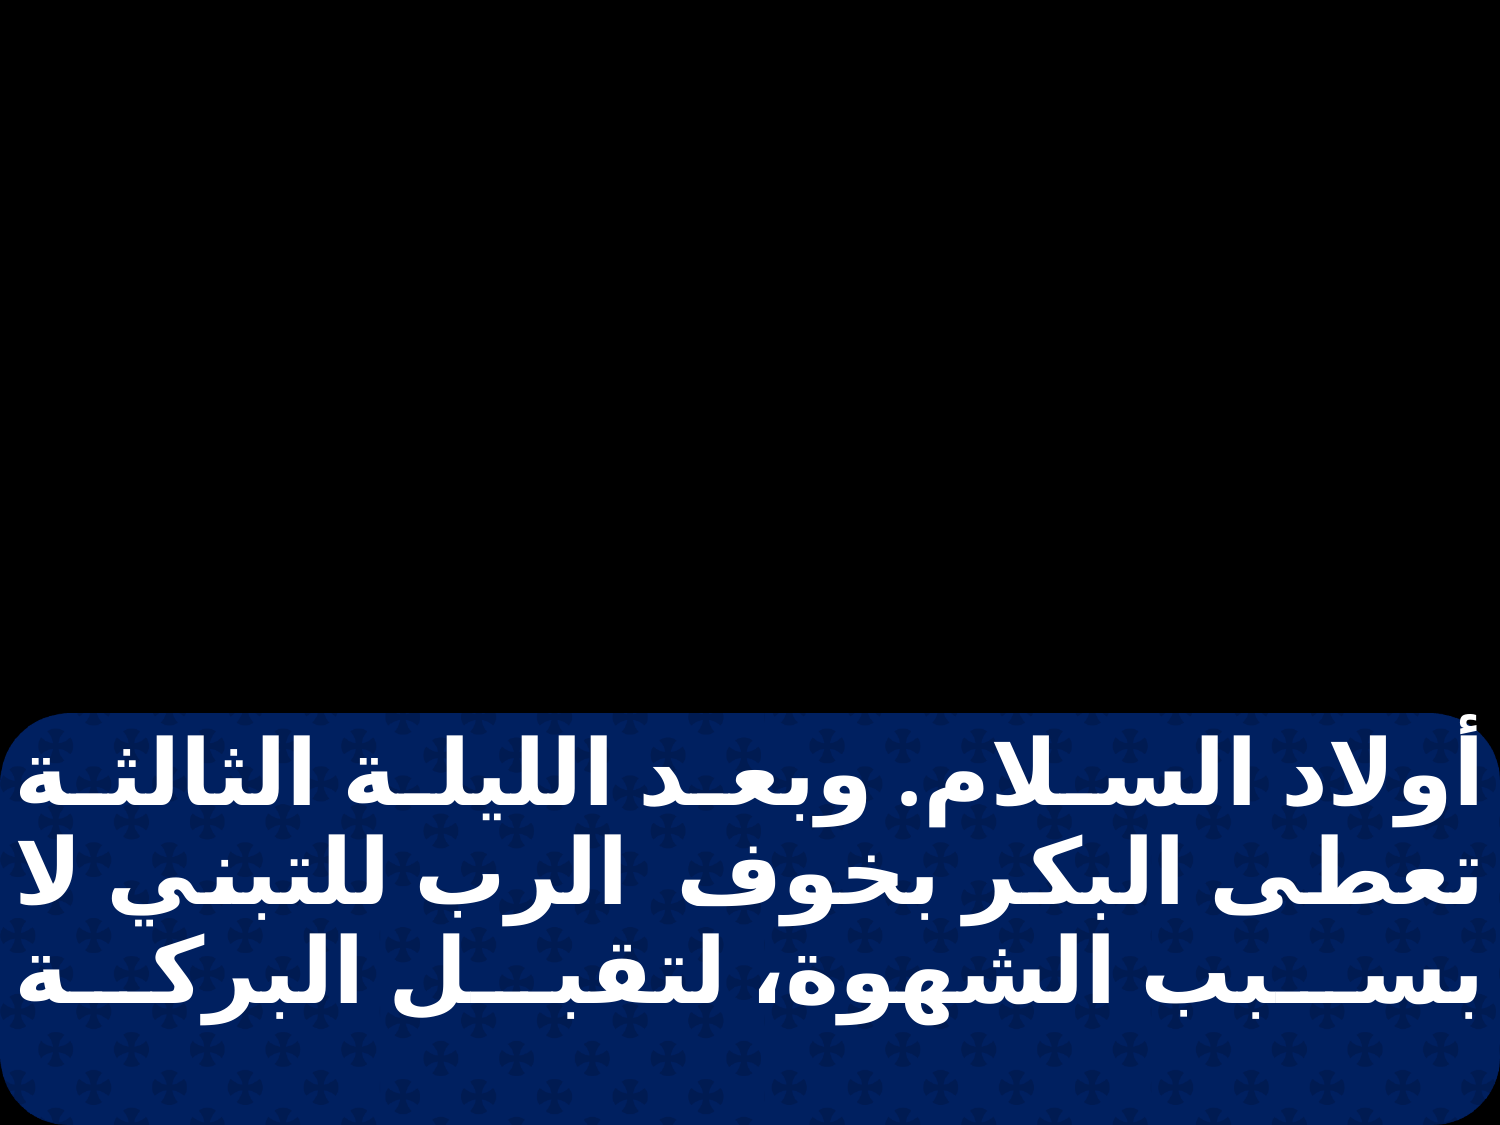

أولاد السلام. وبعد الليلة الثالثة تعطى البكر بخوف  الرب للتبني لا بسبب الشهوة، لتقبل البركة